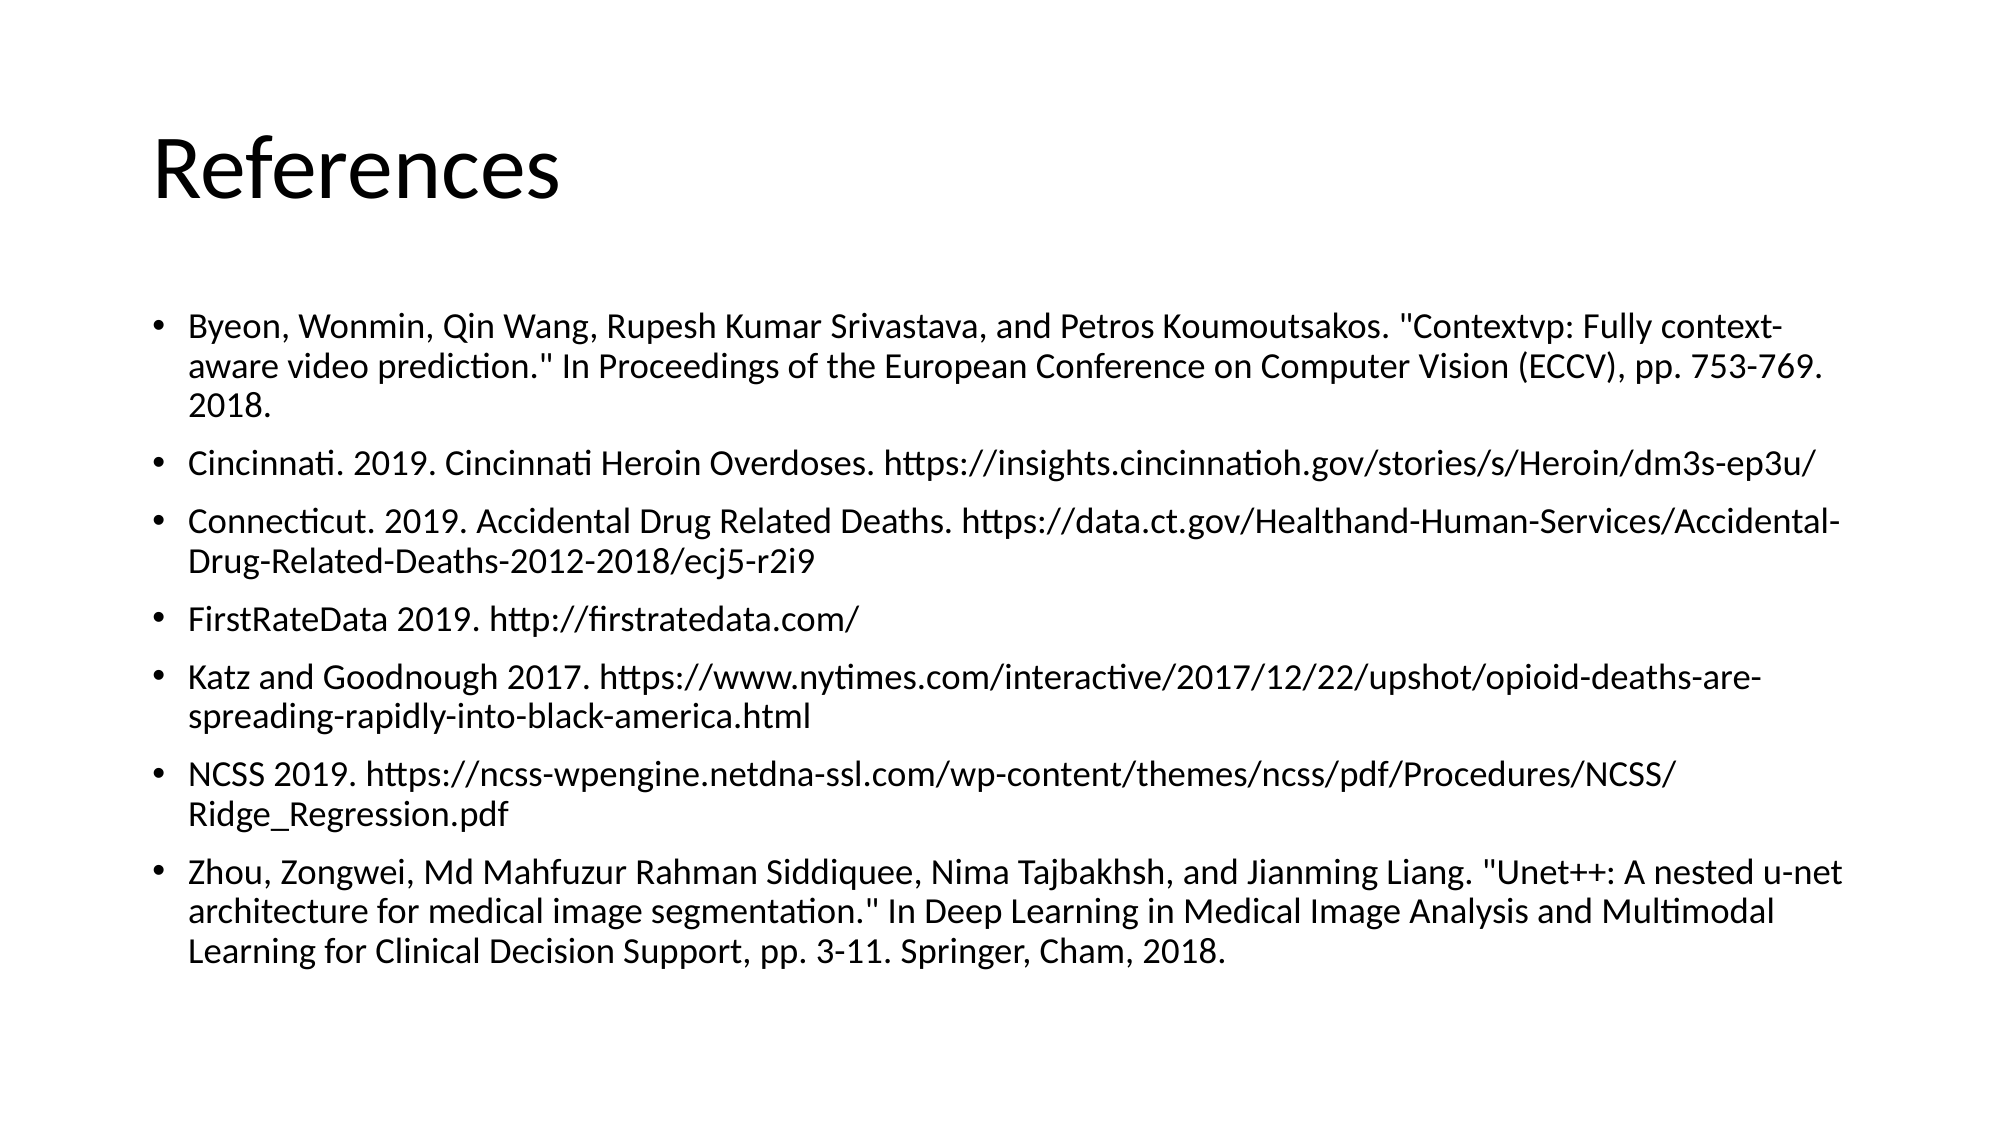

# References
Byeon, Wonmin, Qin Wang, Rupesh Kumar Srivastava, and Petros Koumoutsakos. "Contextvp: Fully context-aware video prediction." In Proceedings of the European Conference on Computer Vision (ECCV), pp. 753-769. 2018.
Cincinnati. 2019. Cincinnati Heroin Overdoses. https://insights.cincinnatioh.gov/stories/s/Heroin/dm3s-ep3u/
Connecticut. 2019. Accidental Drug Related Deaths. https://data.ct.gov/Healthand-Human-Services/Accidental-Drug-Related-Deaths-2012-2018/ecj5-r2i9
FirstRateData 2019. http://firstratedata.com/
Katz and Goodnough 2017. https://www.nytimes.com/interactive/2017/12/22/upshot/opioid-deaths-are-spreading-rapidly-into-black-america.html
NCSS 2019. https://ncss-wpengine.netdna-ssl.com/wp-content/themes/ncss/pdf/Procedures/NCSS/Ridge_Regression.pdf
Zhou, Zongwei, Md Mahfuzur Rahman Siddiquee, Nima Tajbakhsh, and Jianming Liang. "Unet++: A nested u-net architecture for medical image segmentation." In Deep Learning in Medical Image Analysis and Multimodal Learning for Clinical Decision Support, pp. 3-11. Springer, Cham, 2018.